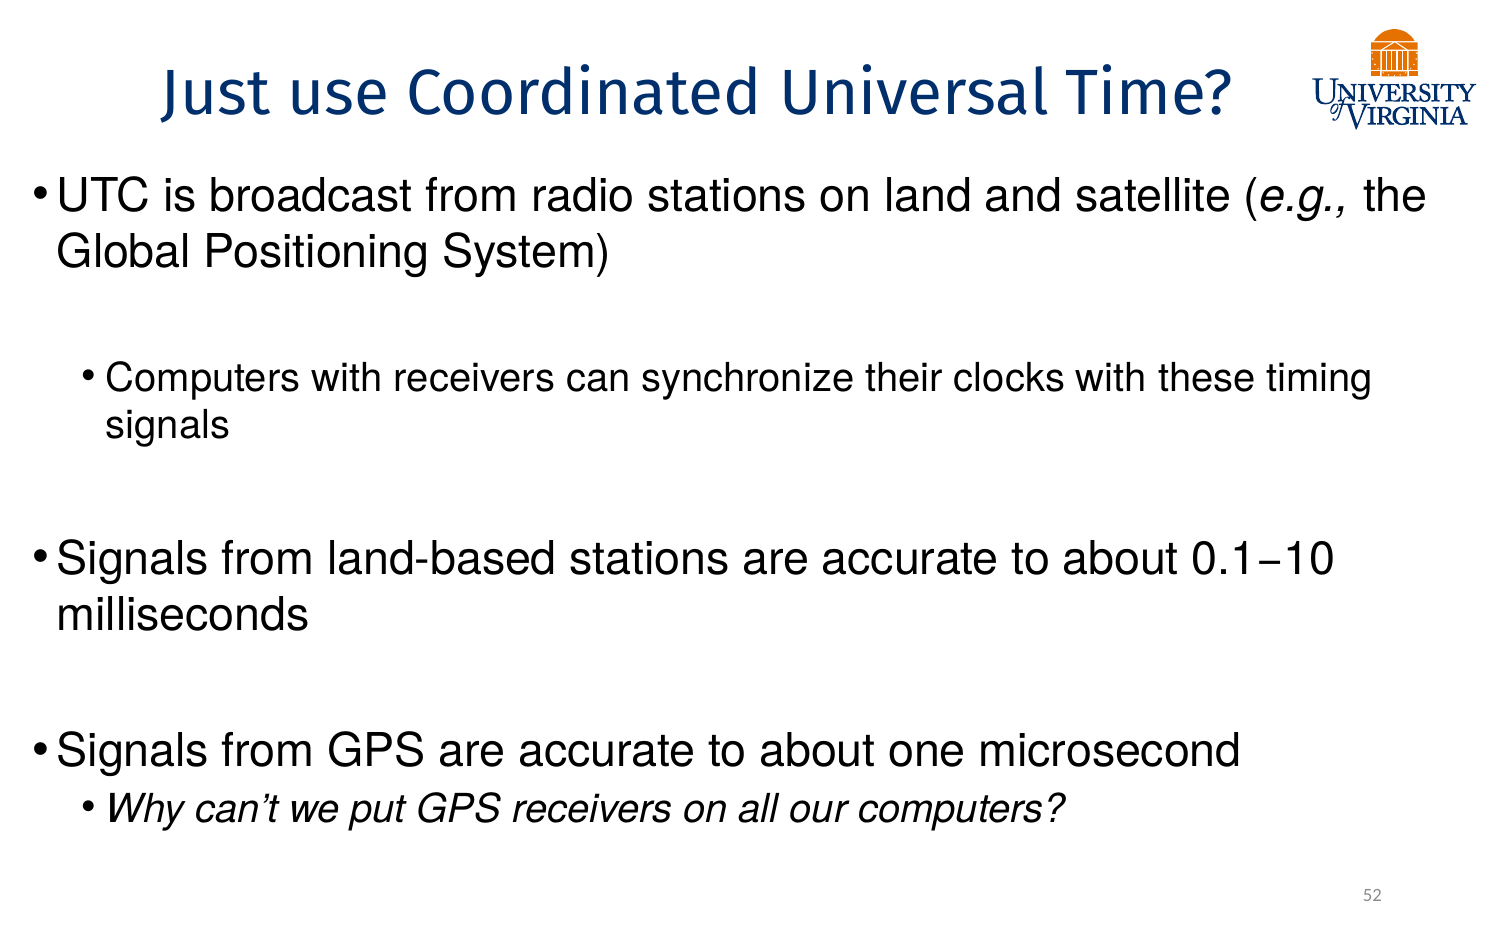

# Just use Coordinated Universal Time?
UTC is broadcast from radio stations on land and satellite (e.g., the Global Positioning System)

Computers with receivers can synchronize their clocks with these timing signals

Signals from land-based stations are accurate to about 0.1−10 milliseconds

Signals from GPS are accurate to about one microsecond
Why can’t we put GPS receivers on all our computers?

52